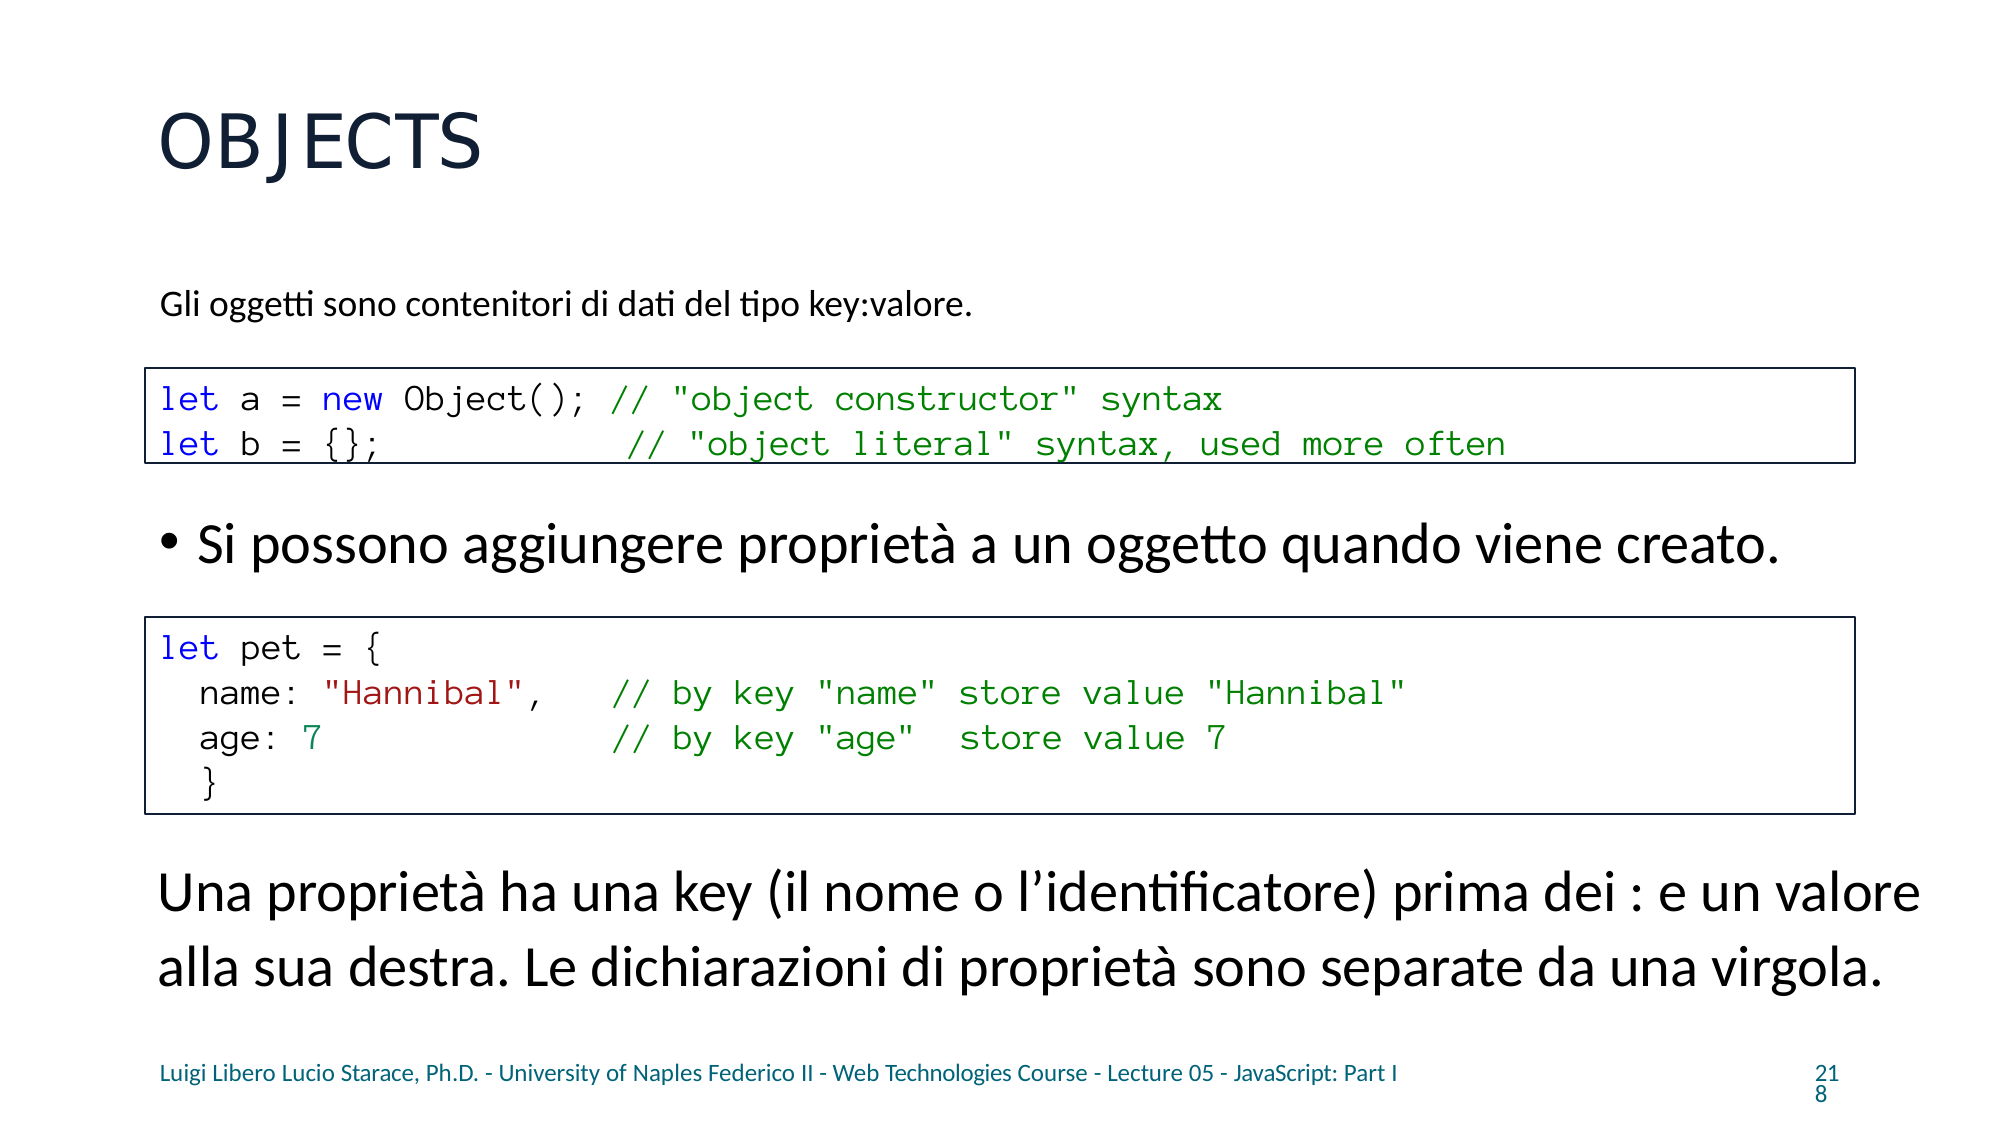

# OBJECTS
Gli oggetti sono contenitori di dati del tipo key:valore.
let a = new Object(); // "object constructor" syntax
let b = {};	// "object literal" syntax, used more often
Si possono aggiungere proprietà a un oggetto quando viene creato.

let pet = {
name: "Hannibal", age: 7
}
// by key "name" store value "Hannibal"
// by key "age"	store value 7
Una proprietà ha una key (il nome o l’identificatore) prima dei : e un valore alla sua destra. Le dichiarazioni di proprietà sono separate da una virgola.
Luigi Libero Lucio Starace, Ph.D. - University of Naples Federico II - Web Technologies Course - Lecture 05 - JavaScript: Part I
218